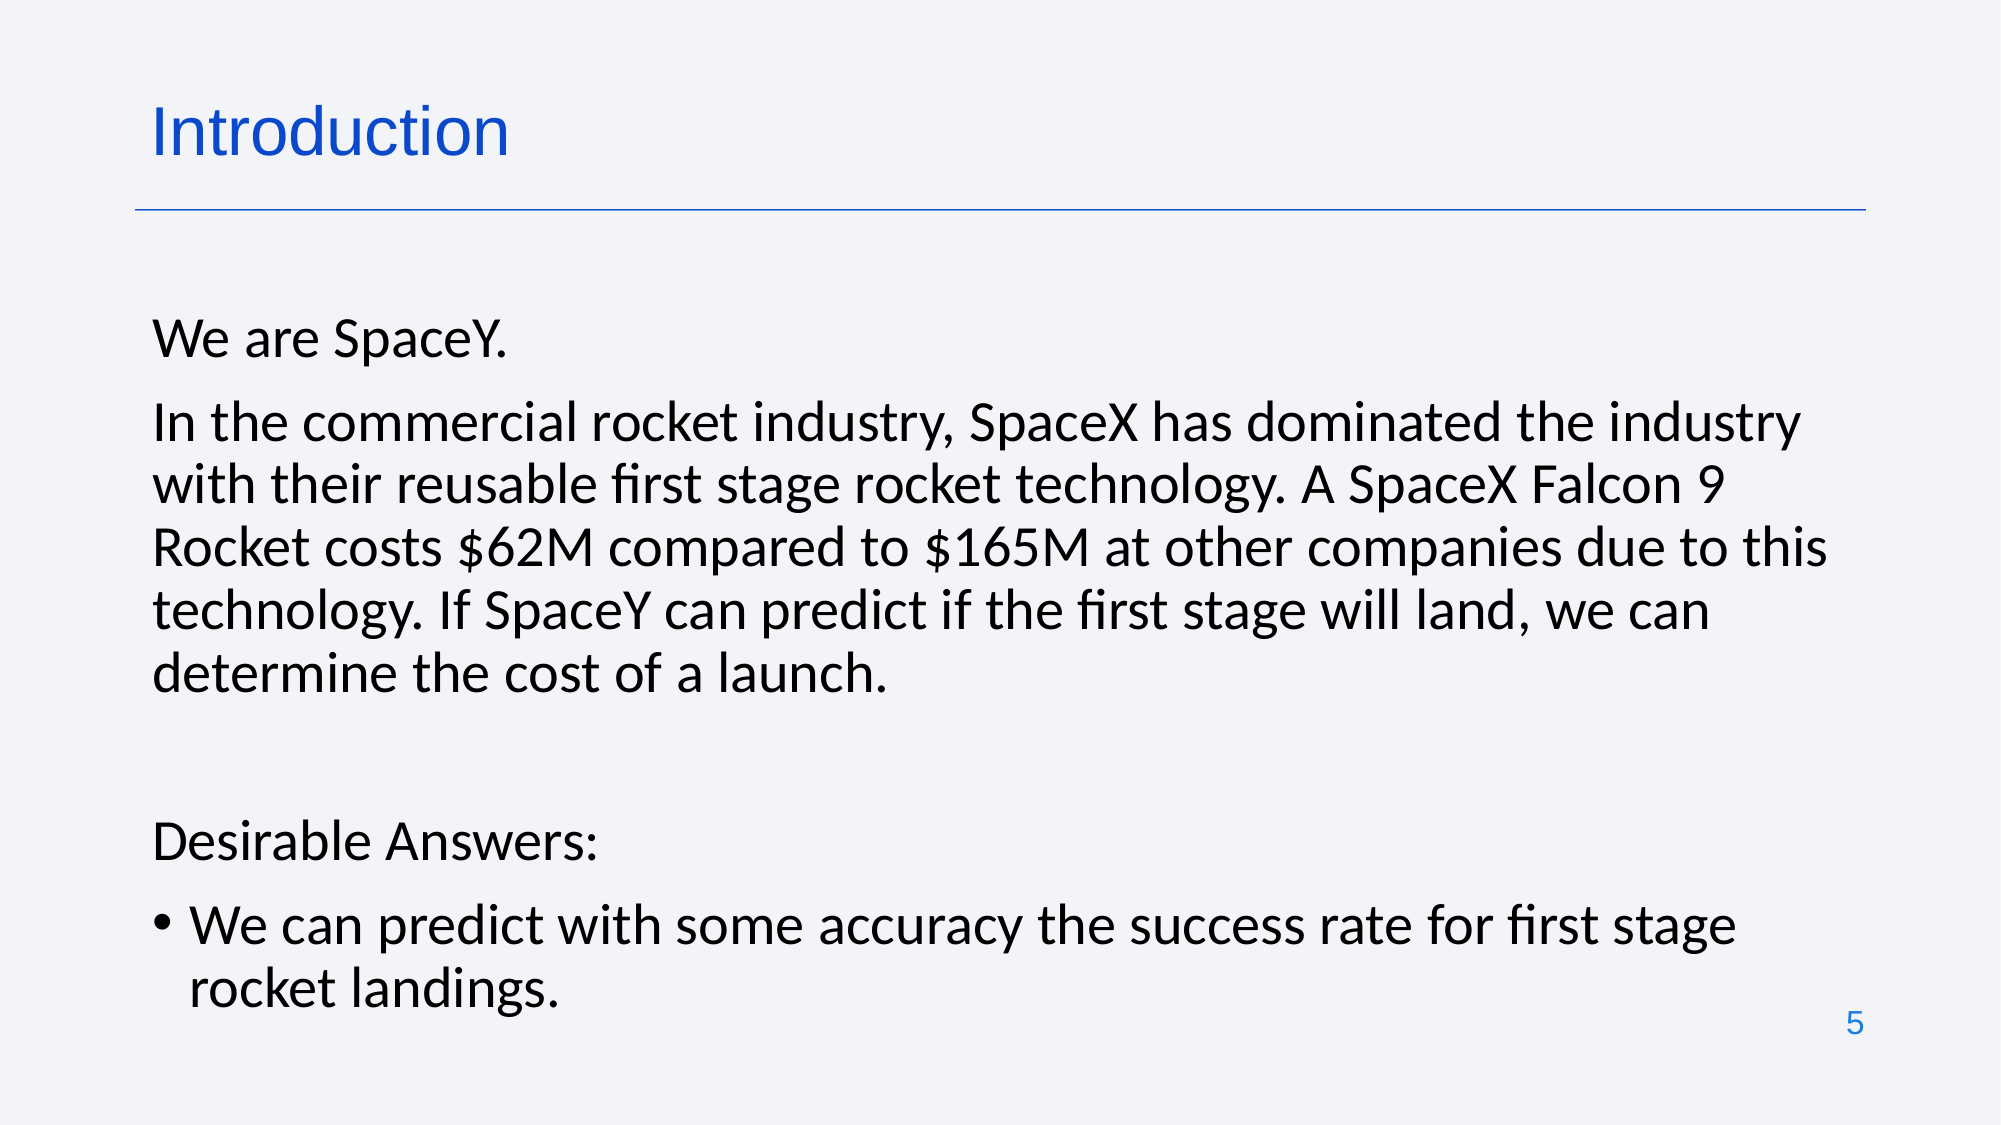

Introduction

We are SpaceY.
In the commercial rocket industry, SpaceX has dominated the industry with their reusable first stage rocket technology. A SpaceX Falcon 9 Rocket costs $62M compared to $165M at other companies due to this technology. If SpaceY can predict if the first stage will land, we can determine the cost of a launch.

Desirable Answers:
We can predict with some accuracy the success rate for first stage rocket landings.
5